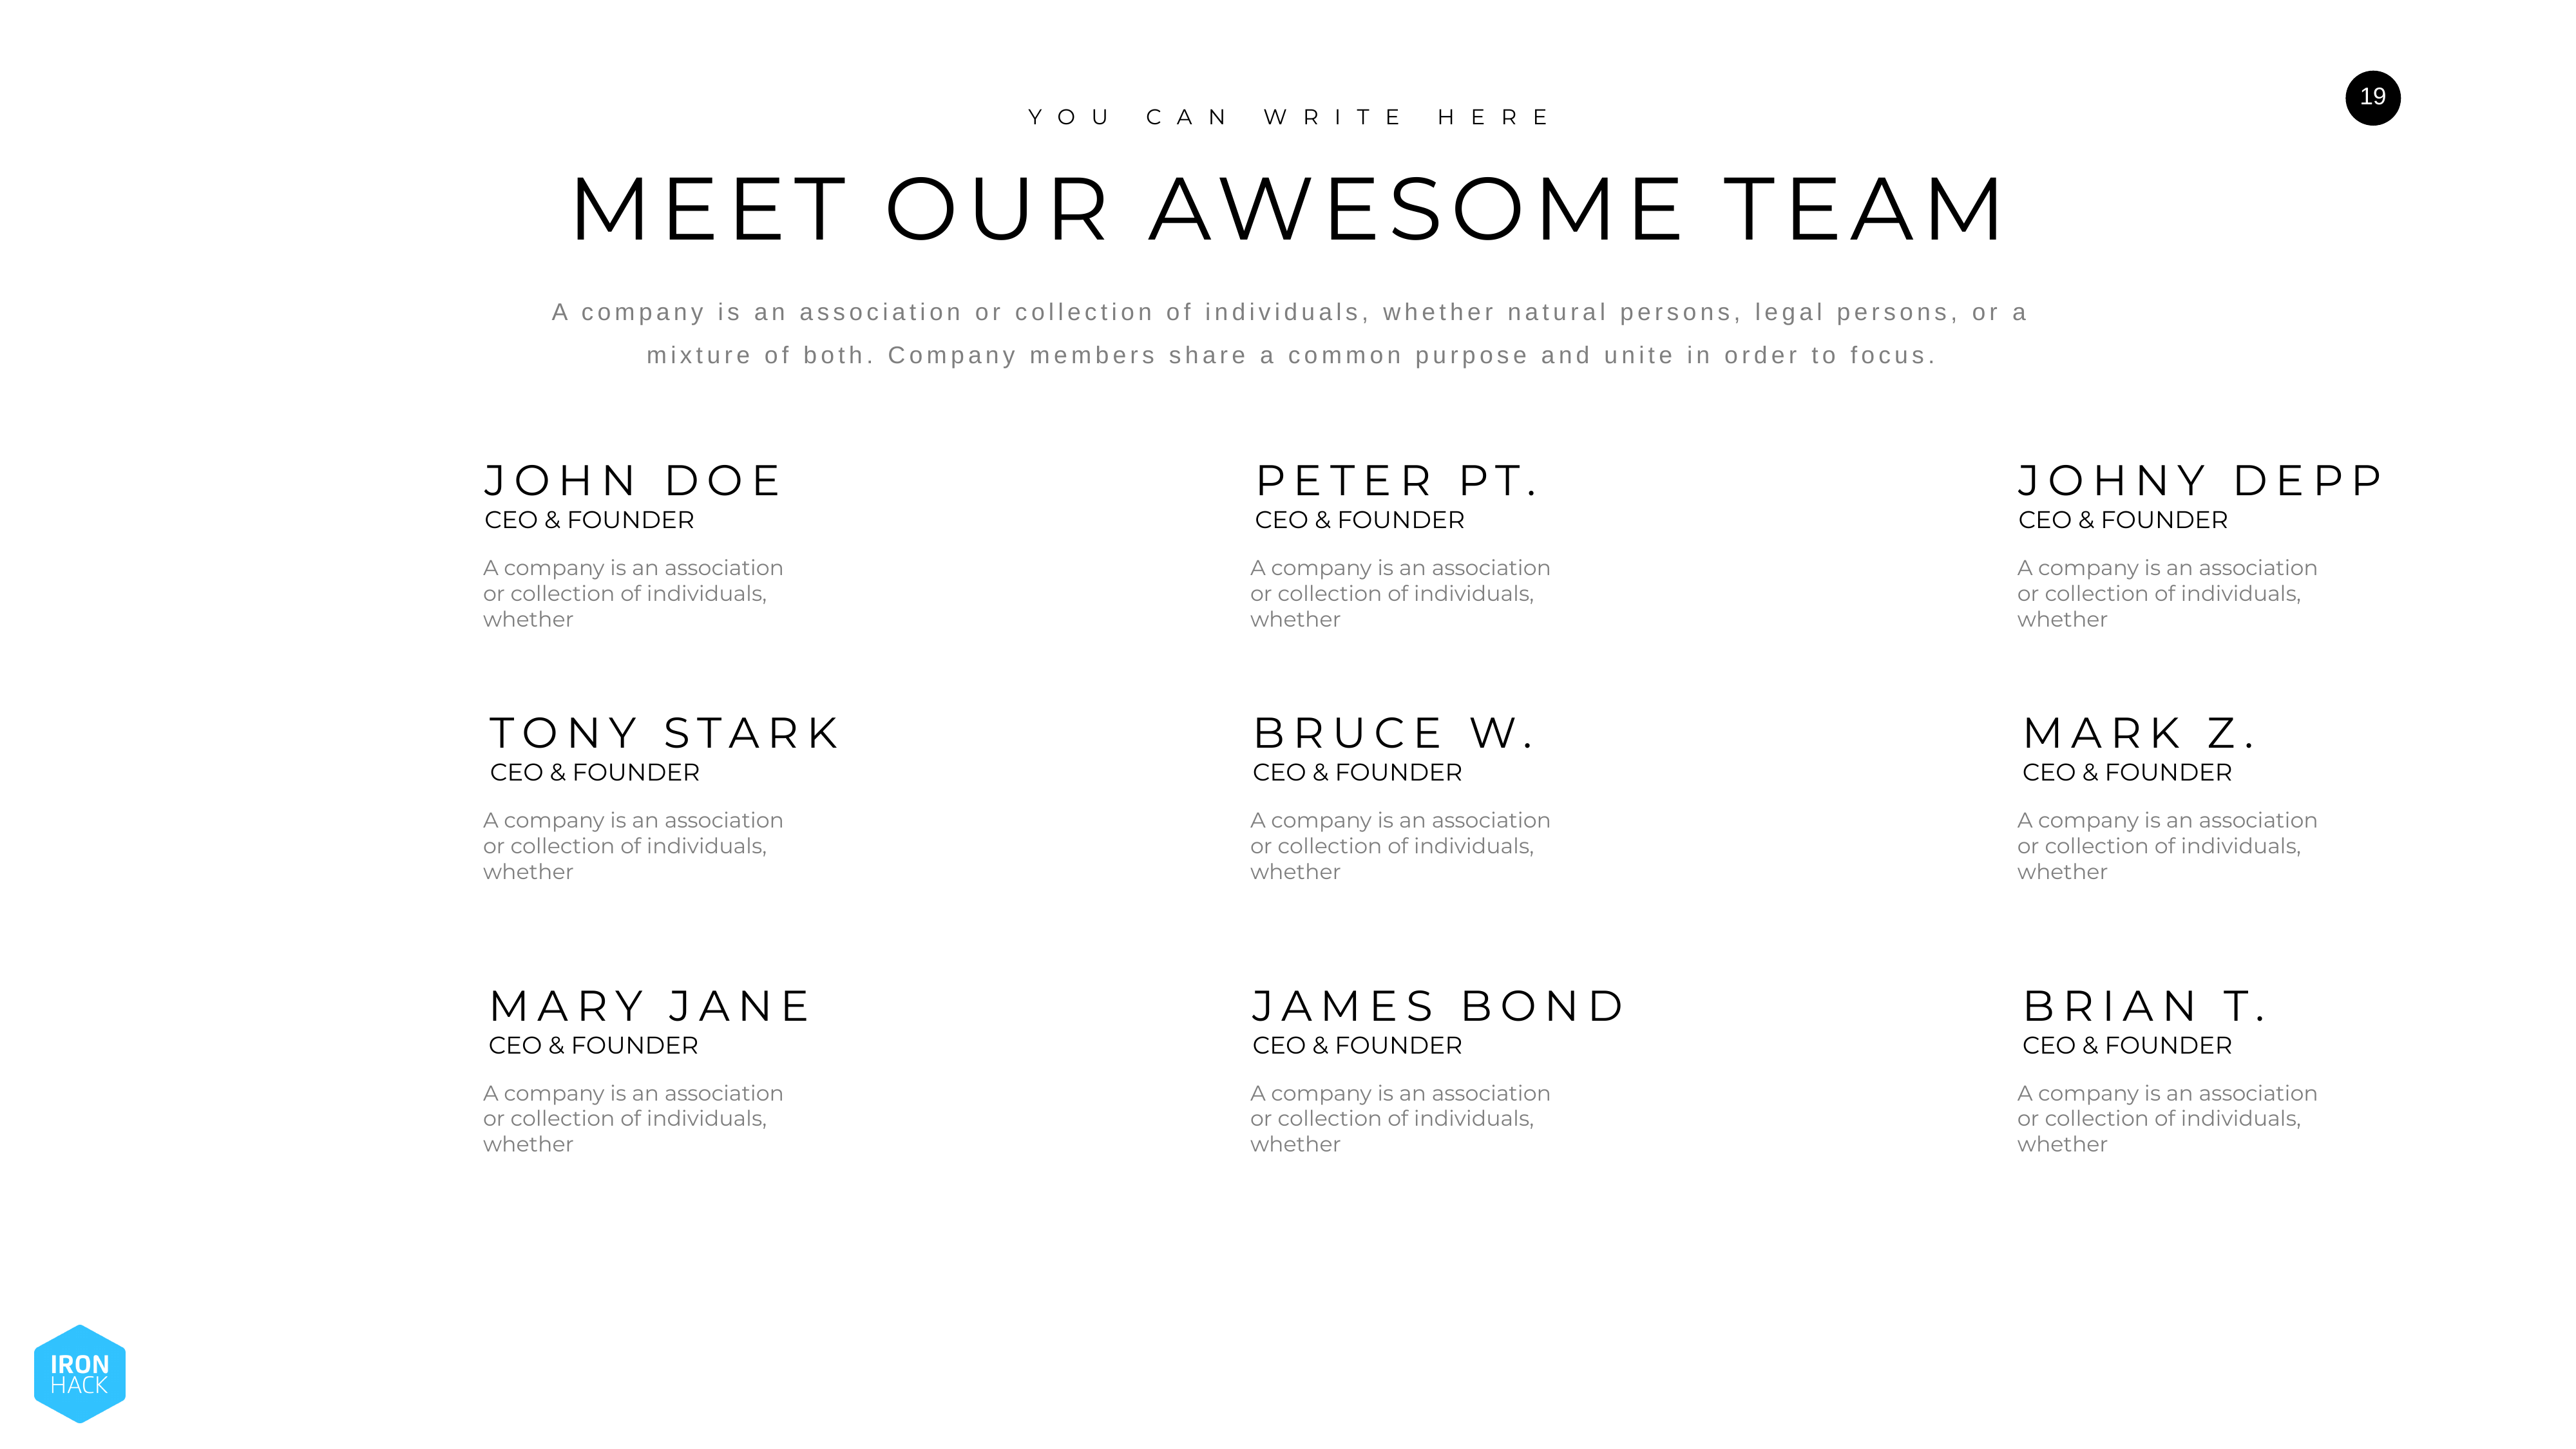

YOU CAN WRITE HERE
MEET OUR AWESOME TEAM
A company is an association or collection of individuals, whether natural persons, legal persons, or a mixture of both. Company members share a common purpose and unite in order to focus.

JOHN DOE
CEO & FOUNDER
PETER PT.
CEO & FOUNDER
JOHNY DEPP
CEO & FOUNDER
A company is an association or collection of individuals, whether
A company is an association or collection of individuals, whether
A company is an association or collection of individuals, whether

TONY STARK
CEO & FOUNDER
BRUCE W.
CEO & FOUNDER
MARK Z.
CEO & FOUNDER
A company is an association or collection of individuals, whether
A company is an association or collection of individuals, whether
A company is an association or collection of individuals, whether

MARY JANE
CEO & FOUNDER
JAMES BOND
CEO & FOUNDER
BRIAN T.
CEO & FOUNDER
A company is an association or collection of individuals, whether
A company is an association or collection of individuals, whether
A company is an association or collection of individuals, whether